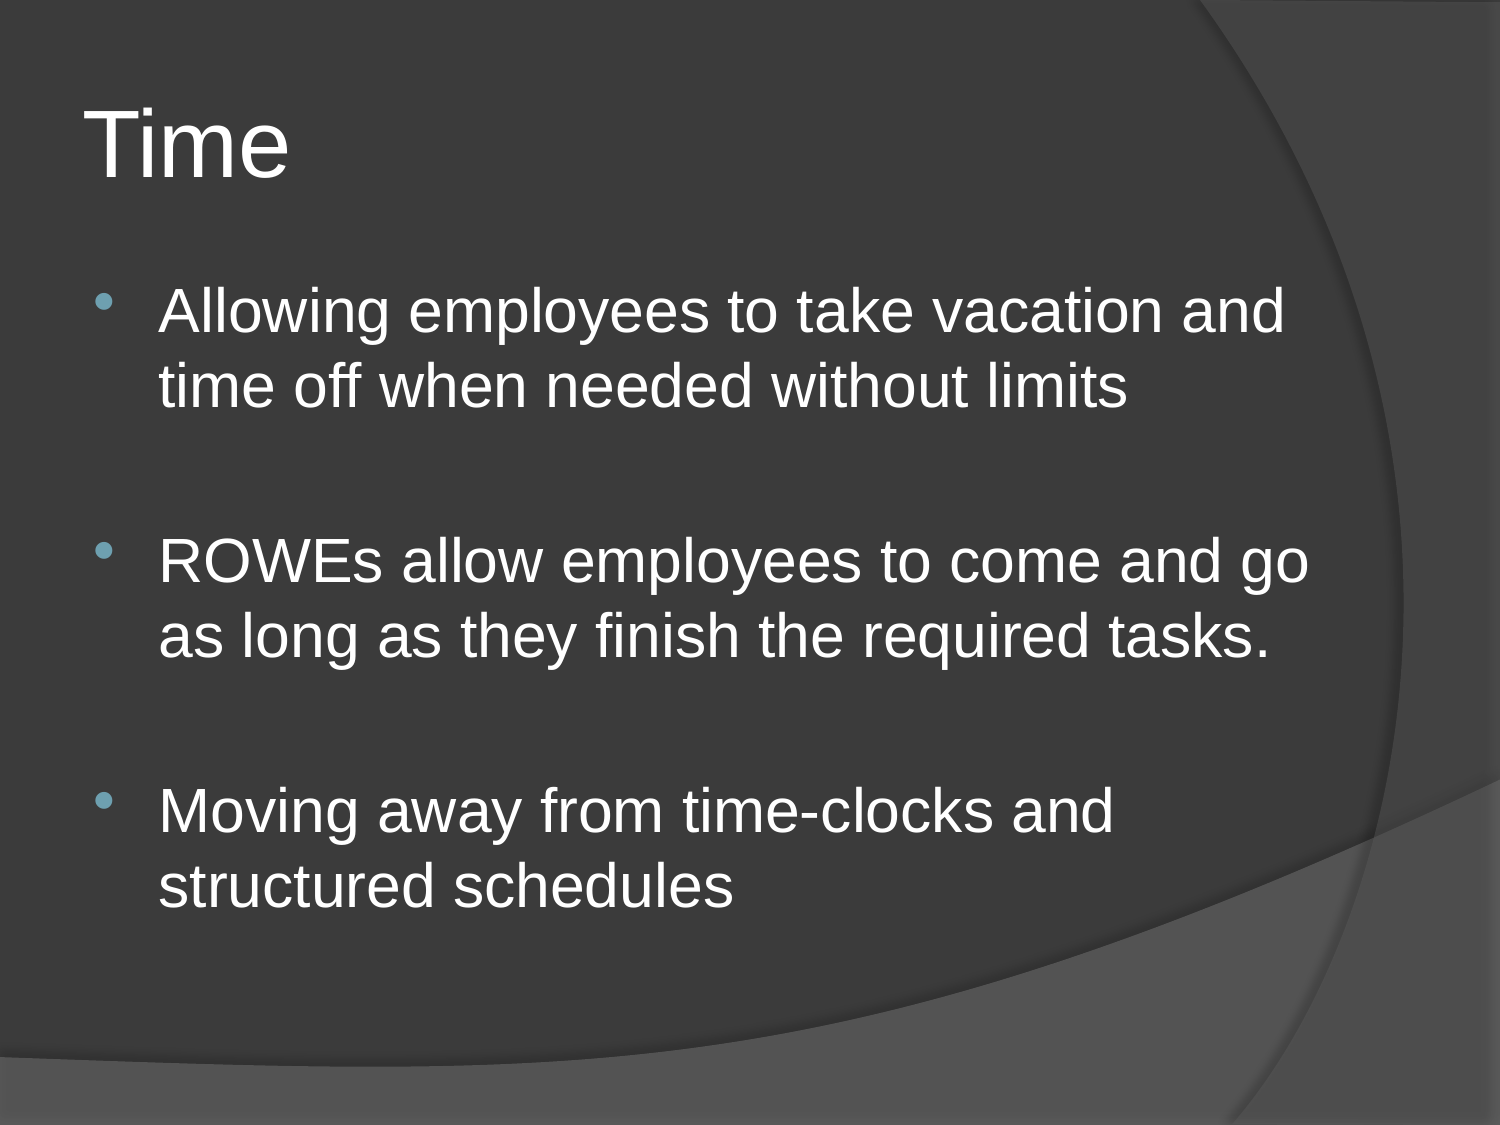

# Time
Allowing employees to take vacation and time off when needed without limits

ROWEs allow employees to come and go as long as they finish the required tasks.

Moving away from time-clocks and structured schedules